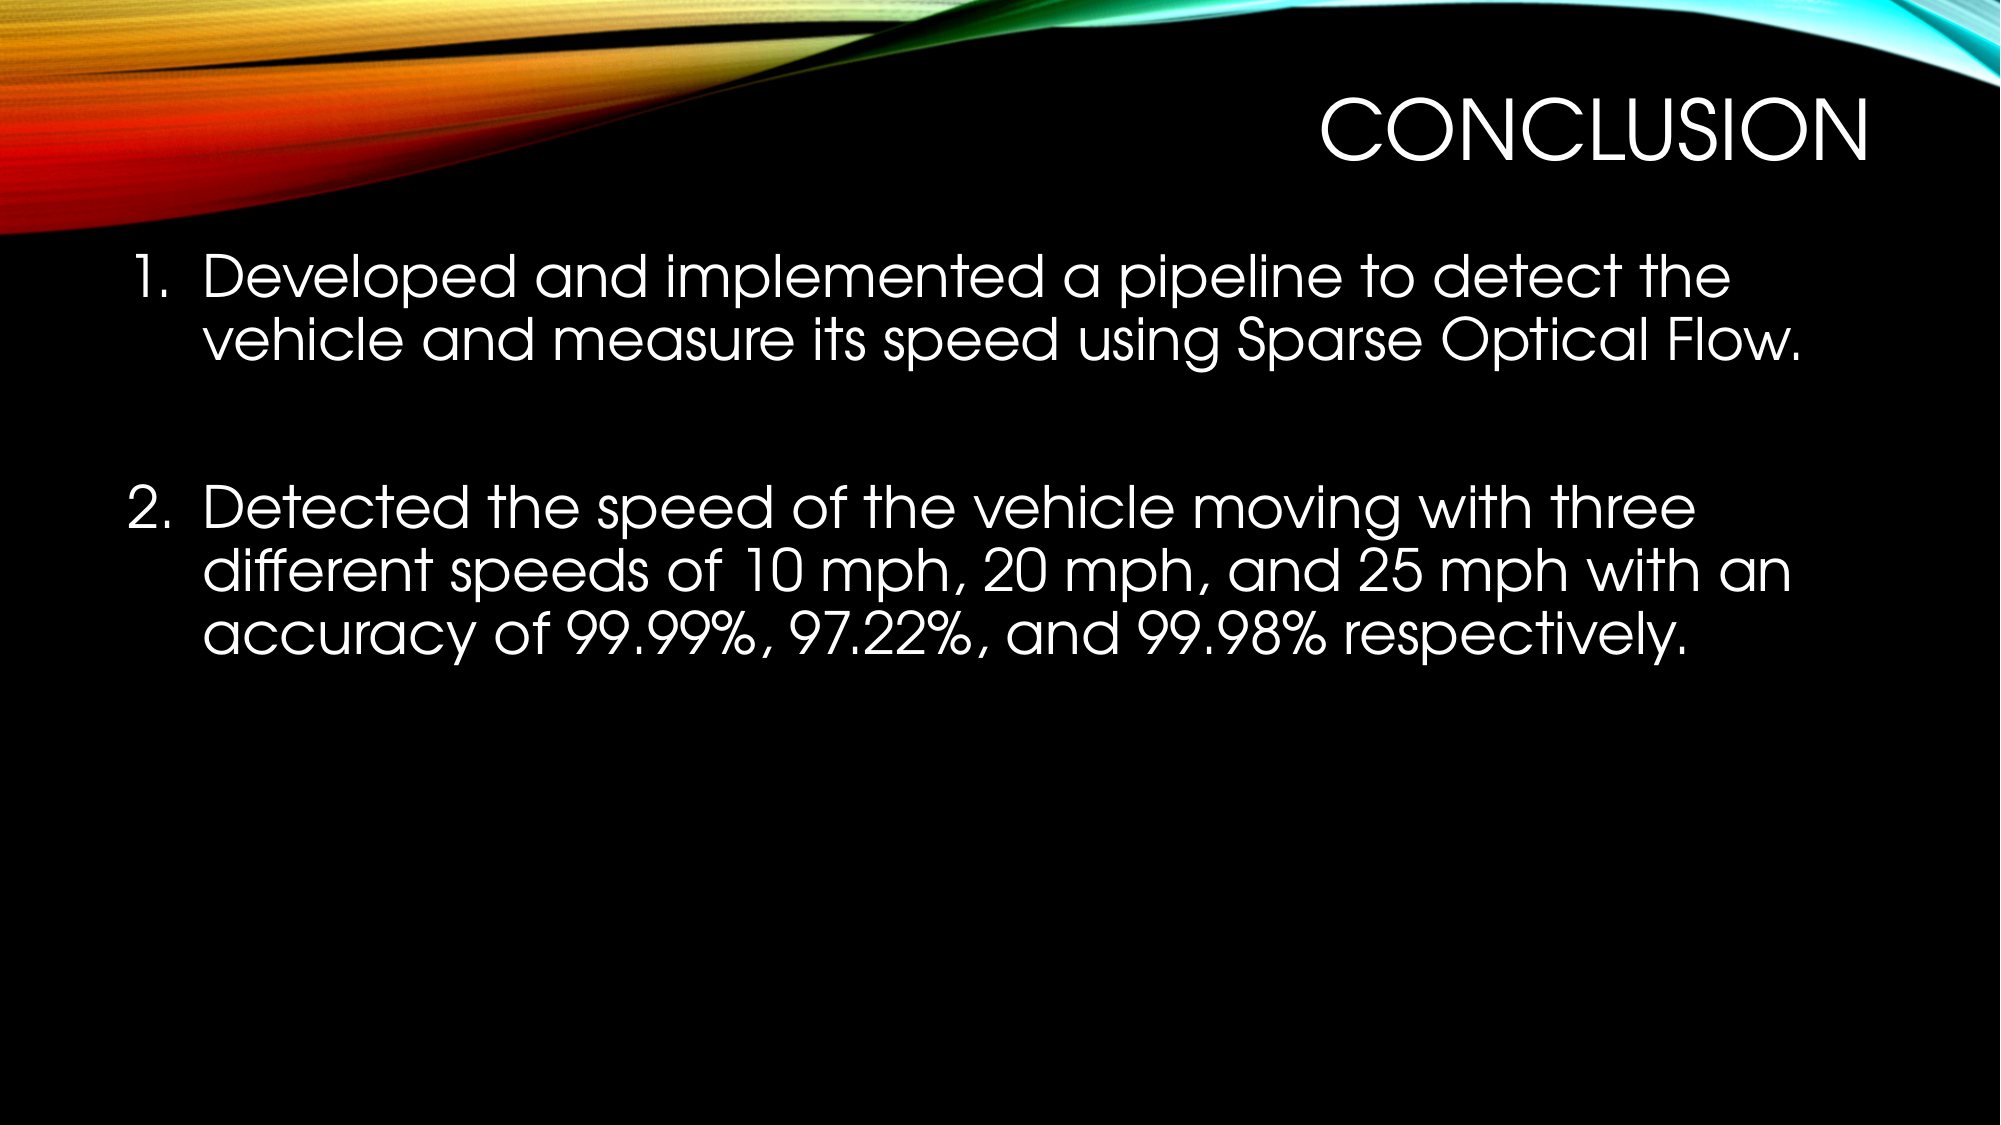

# Conclusion
Developed and implemented a pipeline to detect the vehicle and measure its speed using Sparse Optical Flow.

Detected the speed of the vehicle moving with three different speeds of 10 mph, 20 mph, and 25 mph with an accuracy of 99.99%, 97.22%, and 99.98% respectively.